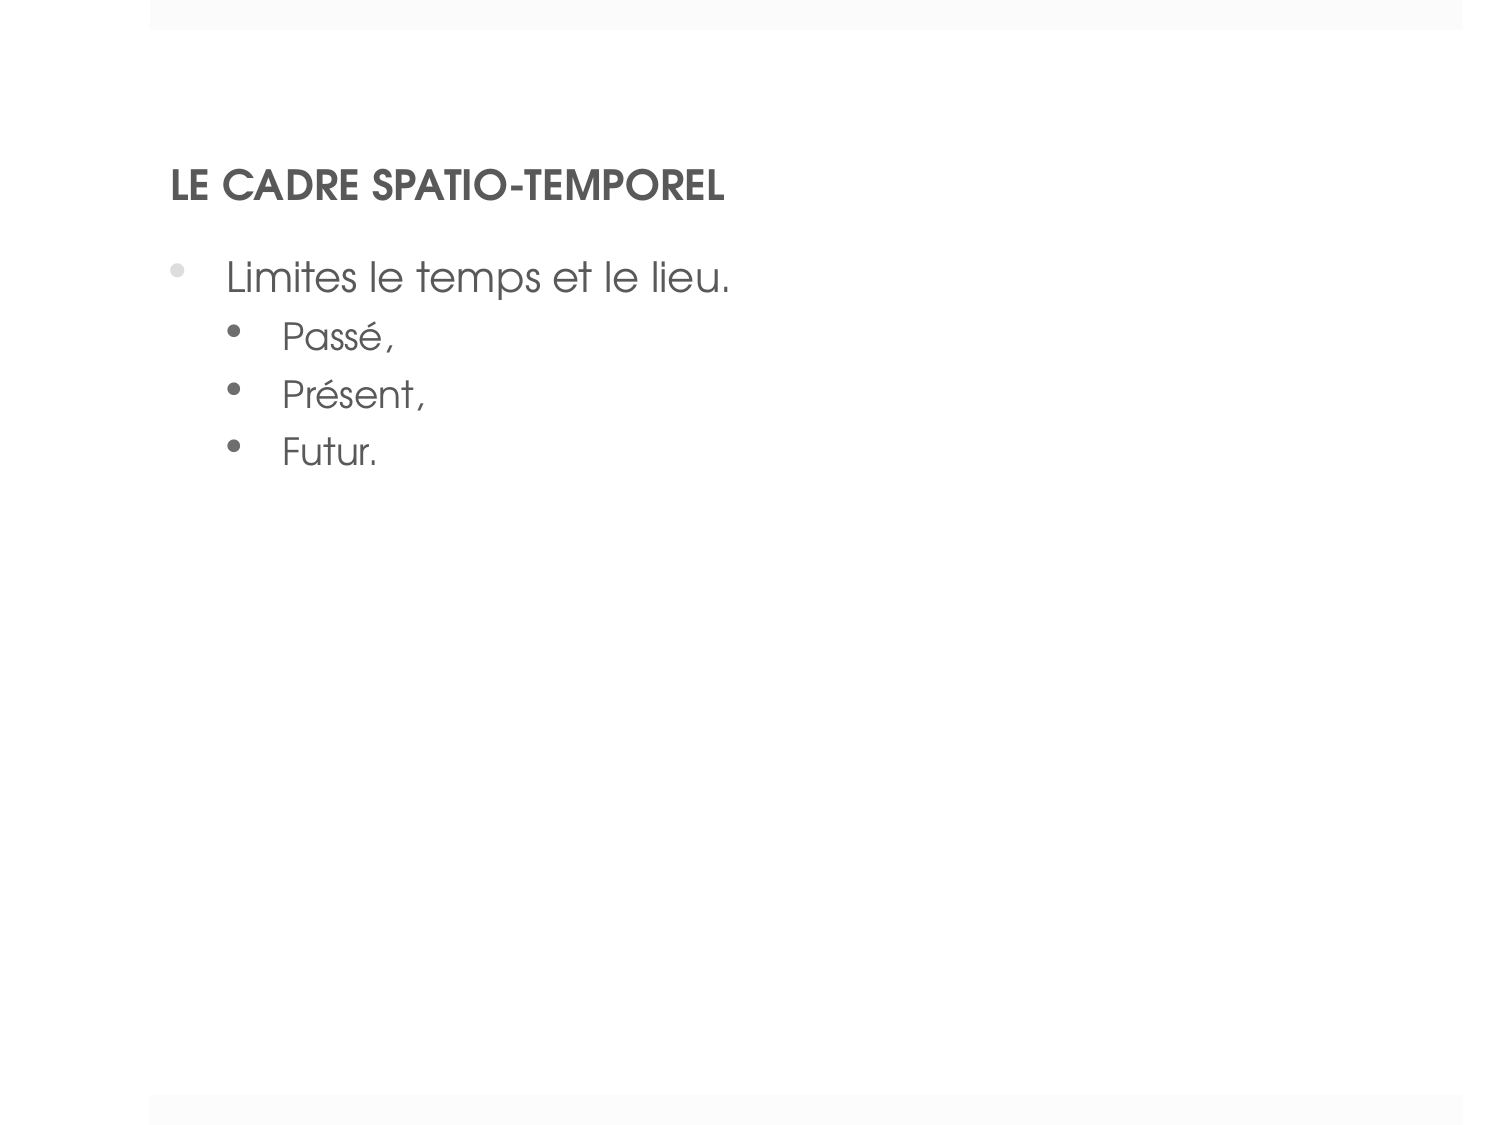

LE CADRE SPATIO-TEMPOREL
Limites le temps et le lieu.
Passé,
Présent,
Futur.